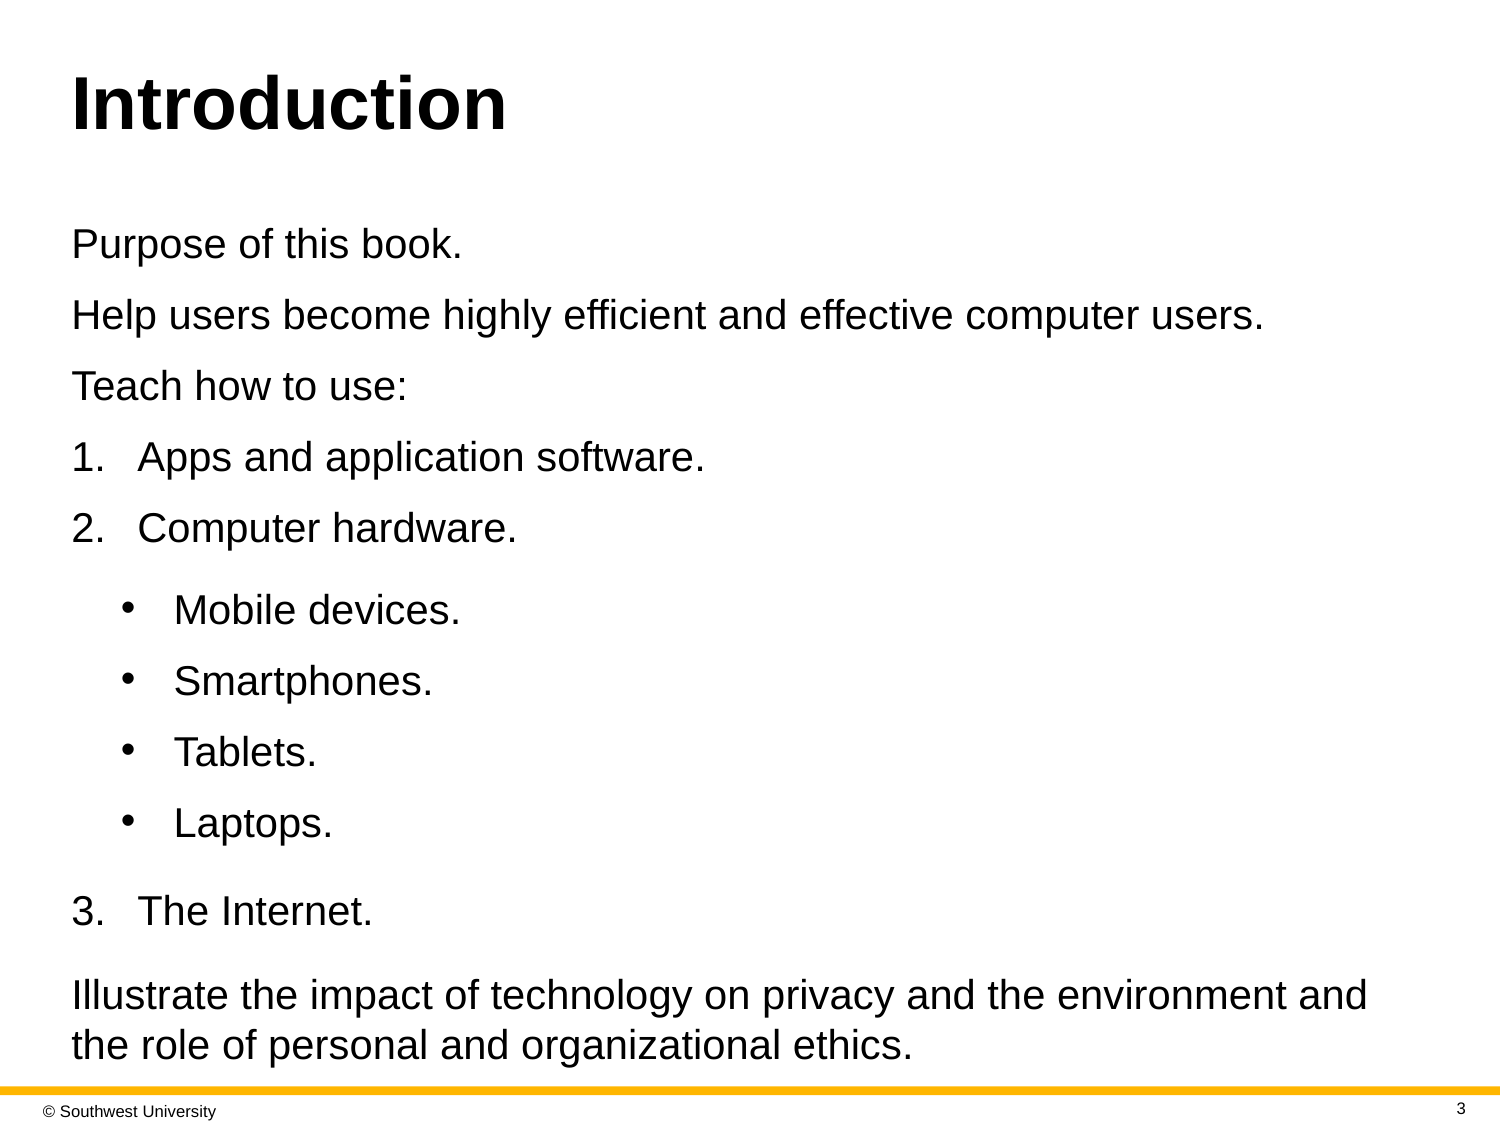

# Introduction
Purpose of this book.
Help users become highly efficient and effective computer users.
Teach how to use:
Apps and application software.
Computer hardware.
Mobile devices.
Smartphones.
Tablets.
Laptops.
The Internet.
Illustrate the impact of technology on privacy and the environment and the role of personal and organizational ethics.
3